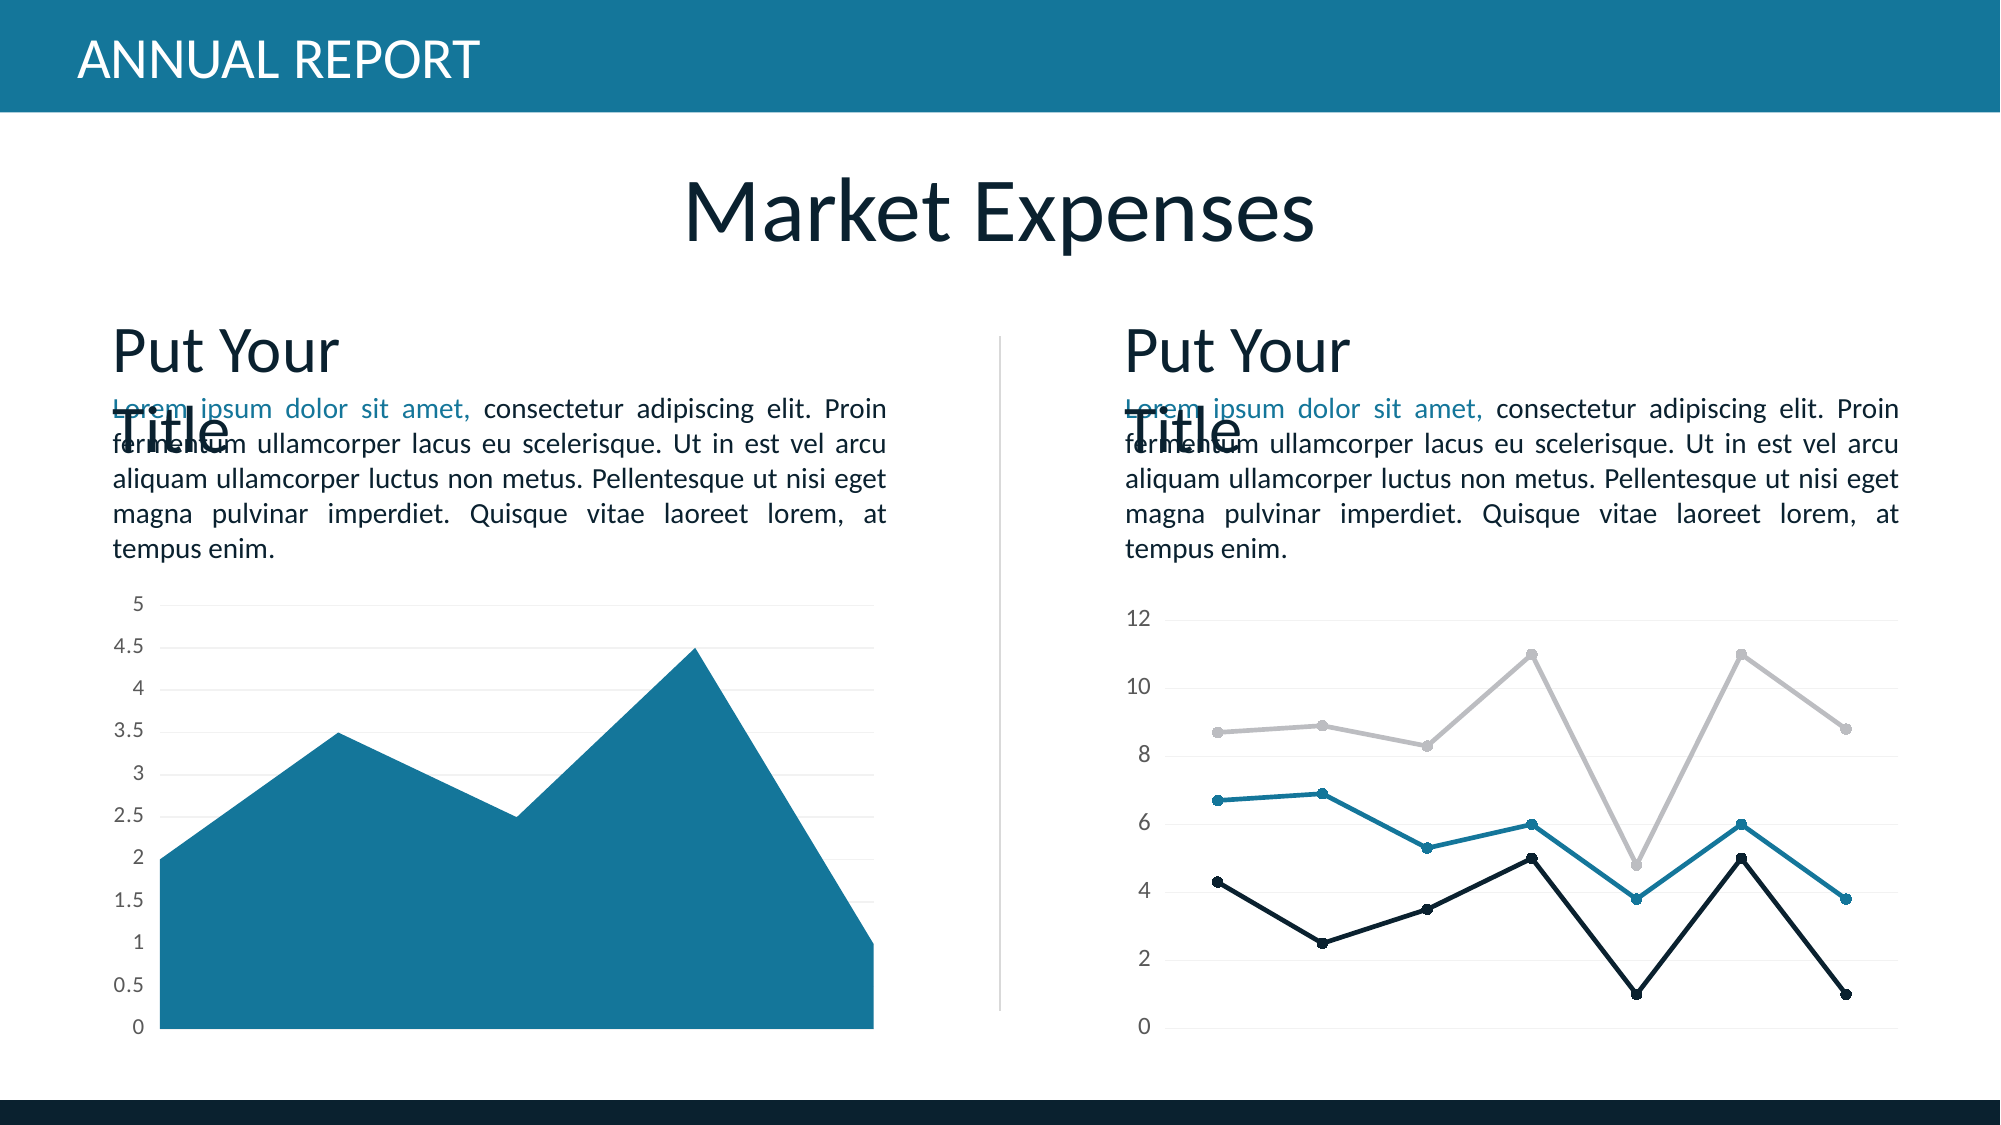

ANNUAL REPORT
Market Expenses
Put Your Title
Put Your Title
Lorem ipsum dolor sit amet, consectetur adipiscing elit. Proin fermentum ullamcorper lacus eu scelerisque. Ut in est vel arcu aliquam ullamcorper luctus non metus. Pellentesque ut nisi eget magna pulvinar imperdiet. Quisque vitae laoreet lorem, at tempus enim.
Lorem ipsum dolor sit amet, consectetur adipiscing elit. Proin fermentum ullamcorper lacus eu scelerisque. Ut in est vel arcu aliquam ullamcorper luctus non metus. Pellentesque ut nisi eget magna pulvinar imperdiet. Quisque vitae laoreet lorem, at tempus enim.

### Chart

| Category | Series 1 |
|---|---|
| Category 1 | 2.0 |
| Category 2 | 3.5 |
| Category 3 | 2.5 |
| Category 4 | 4.5 |
| Category 5 | 1.0 |

### Chart

| Category | Series 1 | Series 2 | Series 3 |
|---|---|---|---|
| Category 1 | 4.3 | 2.4 | 2.0 |
| Category 2 | 2.5 | 4.4 | 2.0 |
| Category 3 | 3.5 | 1.8 | 3.0 |
| Category 4 | 5.0 | 1.0 | 5.0 |
| Category 4 | 1.0 | 2.8 | 1.0 |
| Category 4 | 5.0 | 1.0 | 5.0 |
| Category 4 | 1.0 | 2.8 | 5.0 |